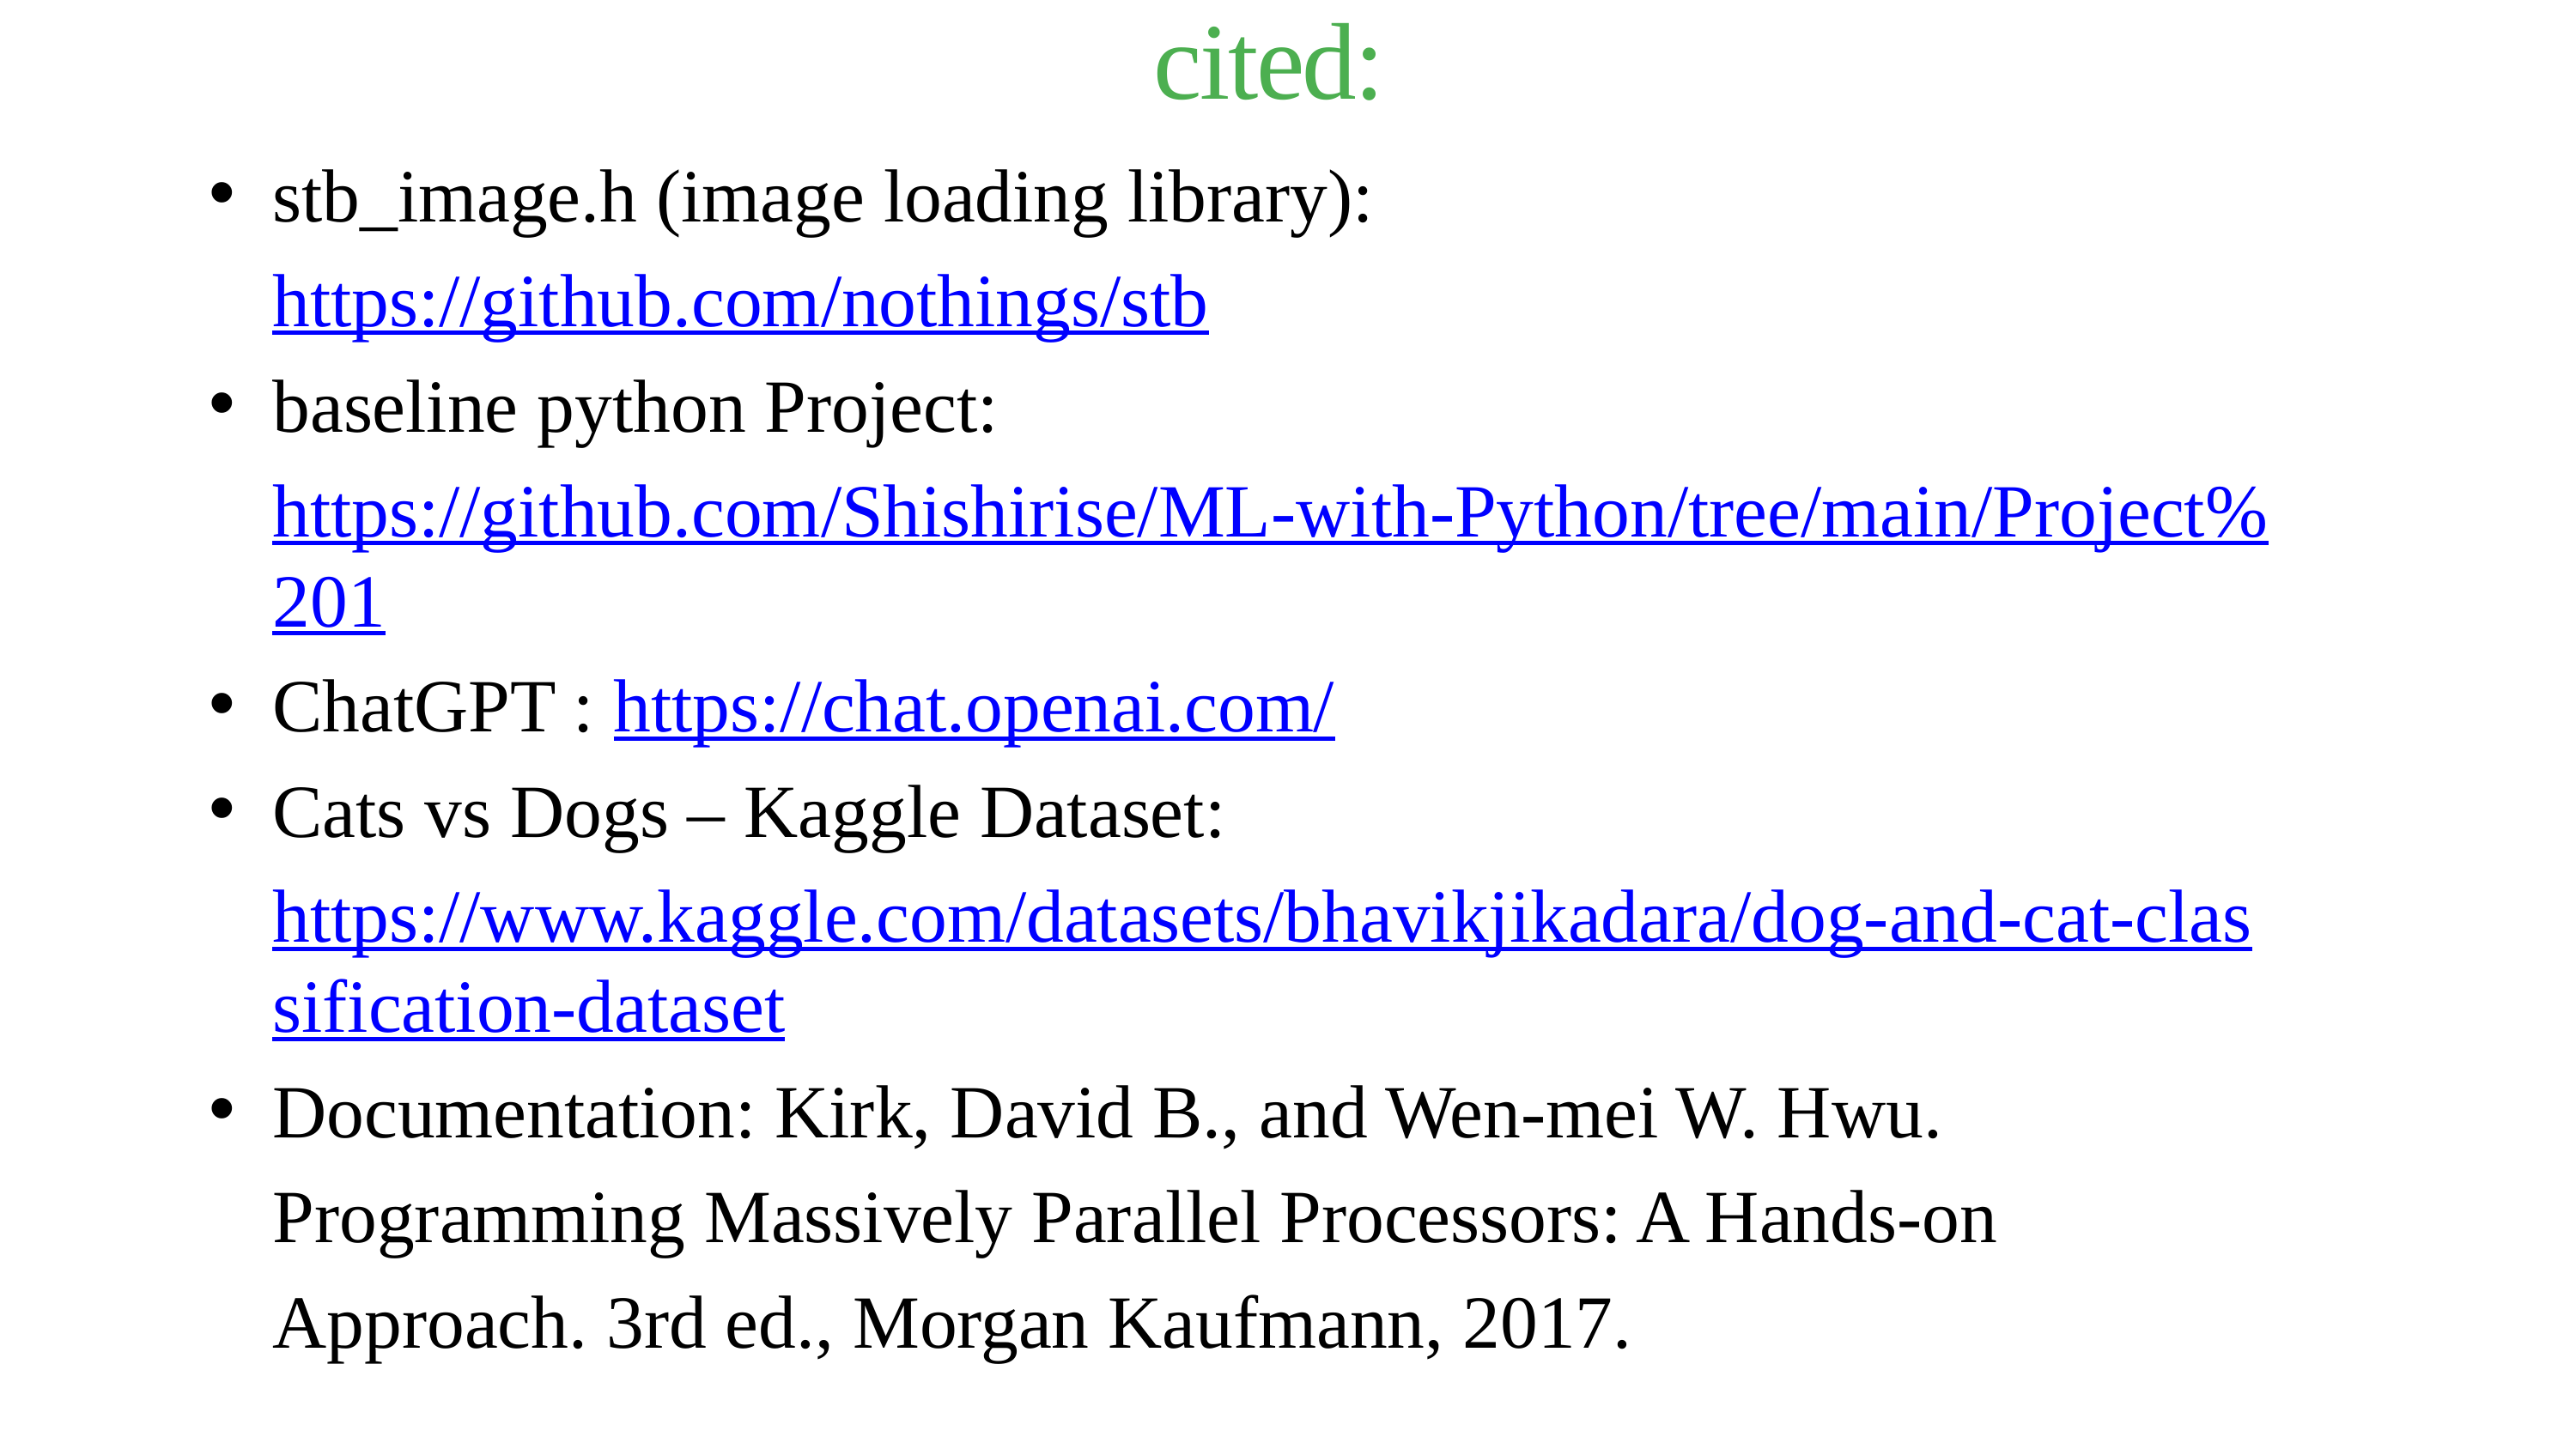

cited:
stb_image.h (image loading library): https://github.com/nothings/stb
baseline python Project: https://github.com/Shishirise/ML-with-Python/tree/main/Project%201
ChatGPT : https://chat.openai.com/
Cats vs Dogs – Kaggle Dataset:  https://www.kaggle.com/datasets/bhavikjikadara/dog-and-cat-classification-dataset
Documentation: Kirk, David B., and Wen-mei W. Hwu. Programming Massively Parallel Processors: A Hands-on Approach. 3rd ed., Morgan Kaufmann, 2017.